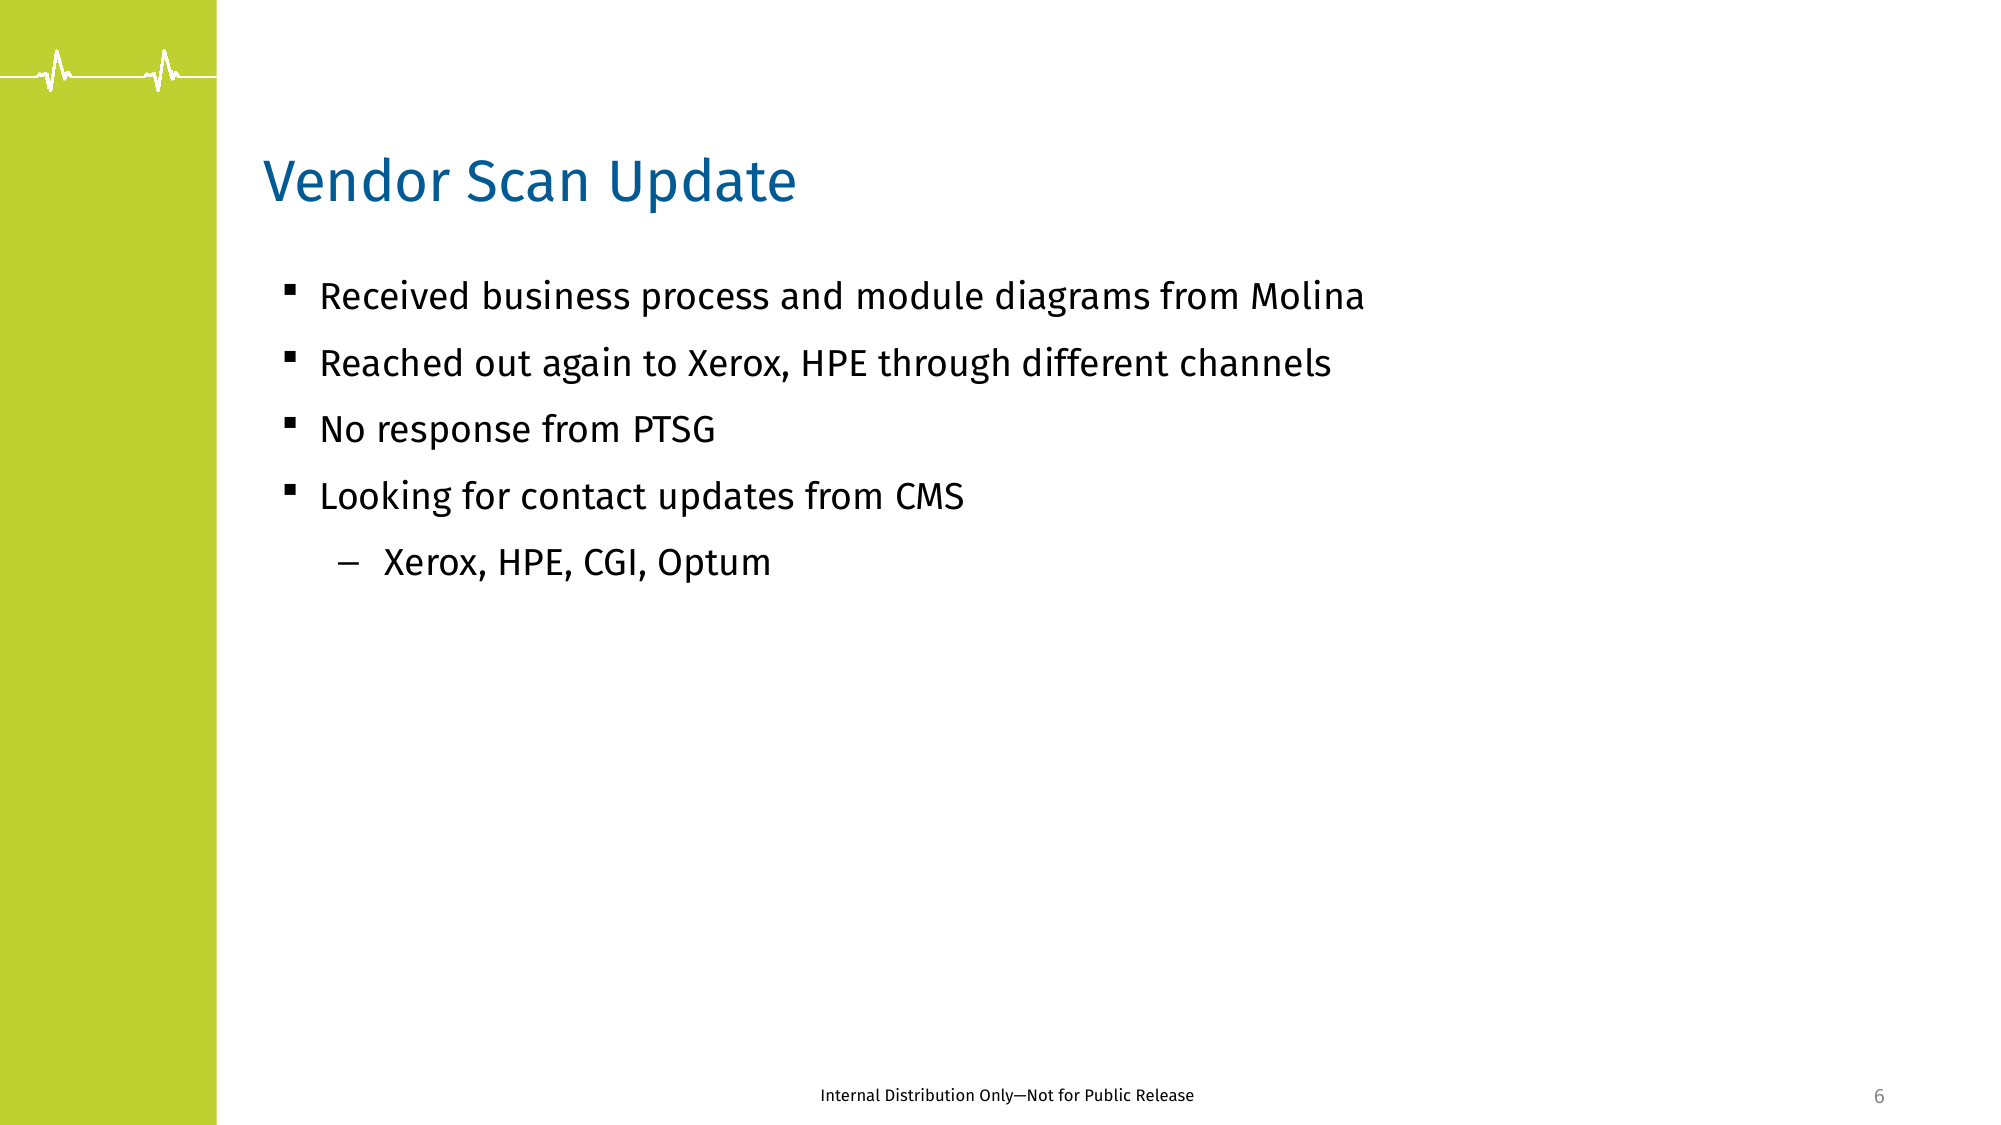

# Vendor Scan Update
Received business process and module diagrams from Molina
Reached out again to Xerox, HPE through different channels
No response from PTSG
Looking for contact updates from CMS
Xerox, HPE, CGI, Optum
6